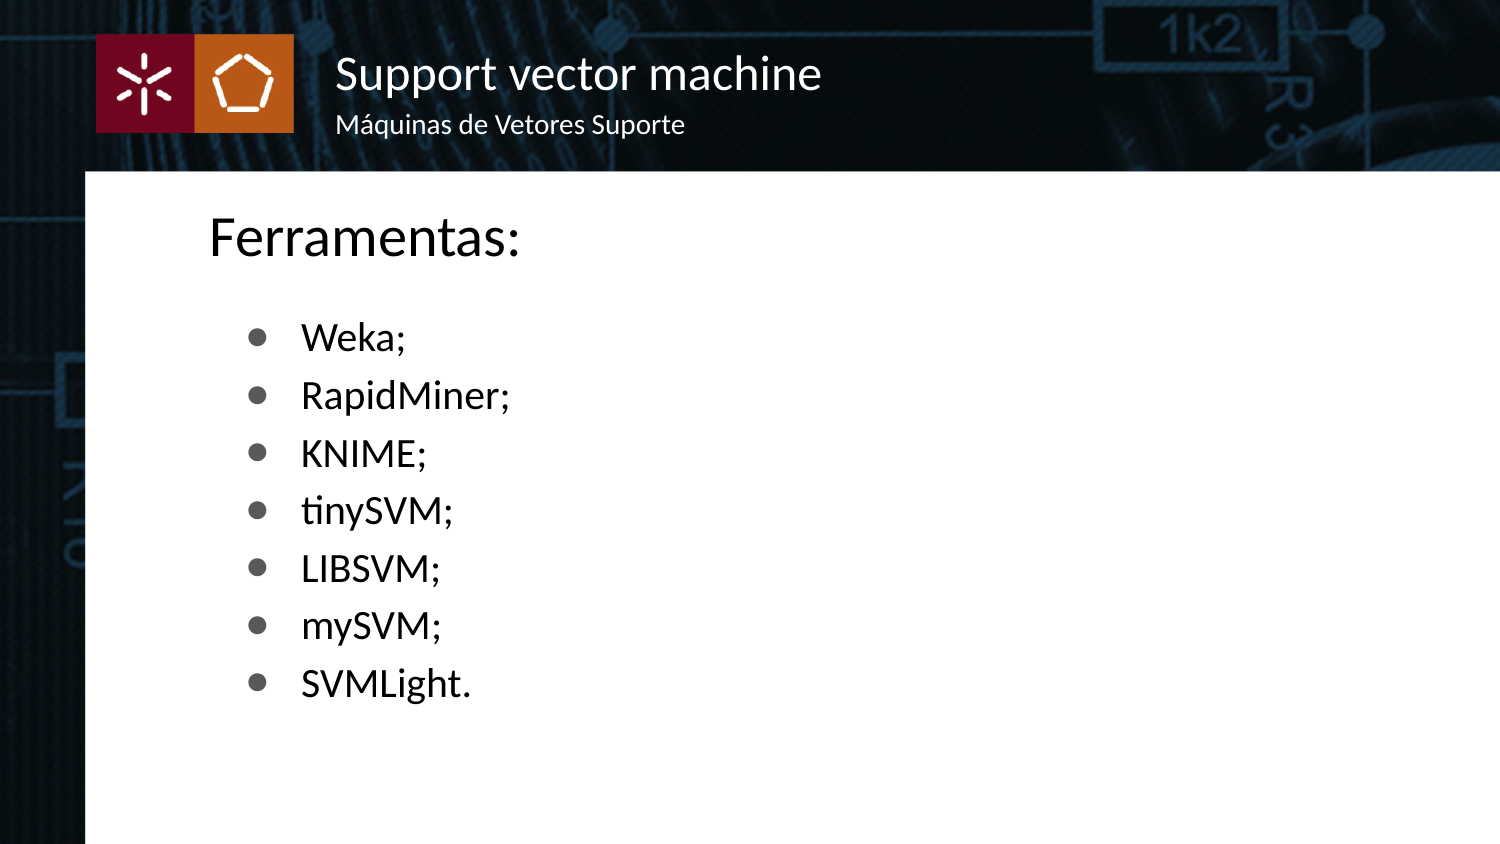

Support vector machine
Máquinas de Vetores Suporte

# Ferramentas:
Weka;
RapidMiner;
KNIME;
tinySVM;
LIBSVM;
mySVM;
SVMLight.